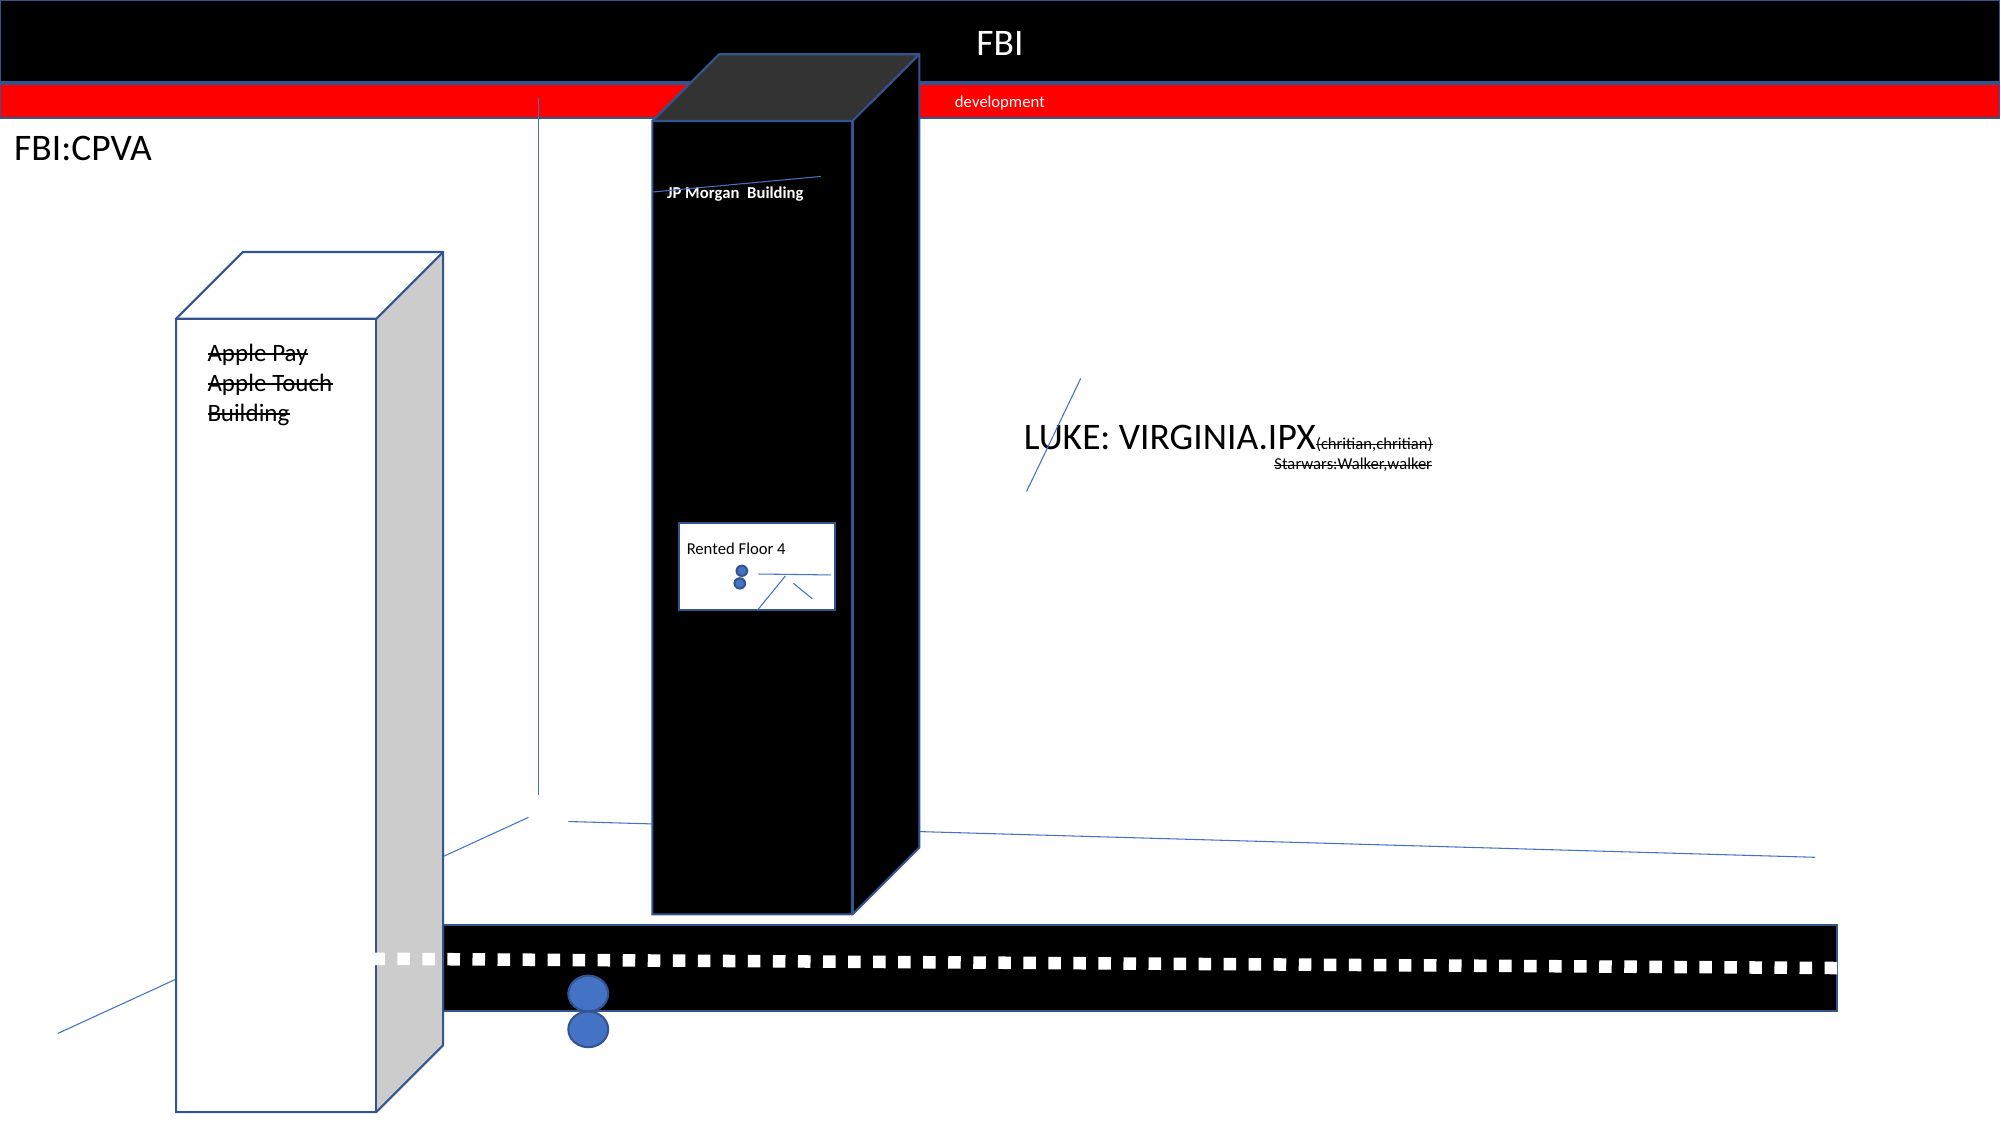

FBI

development
FBI:CPVA
JP Morgan  Building

Apple Pay
Apple Touch
Building
LUKE: VIRGINIA.IPX(chritian,chritian)
Starwars:Walker,walker

Rented Floor 4